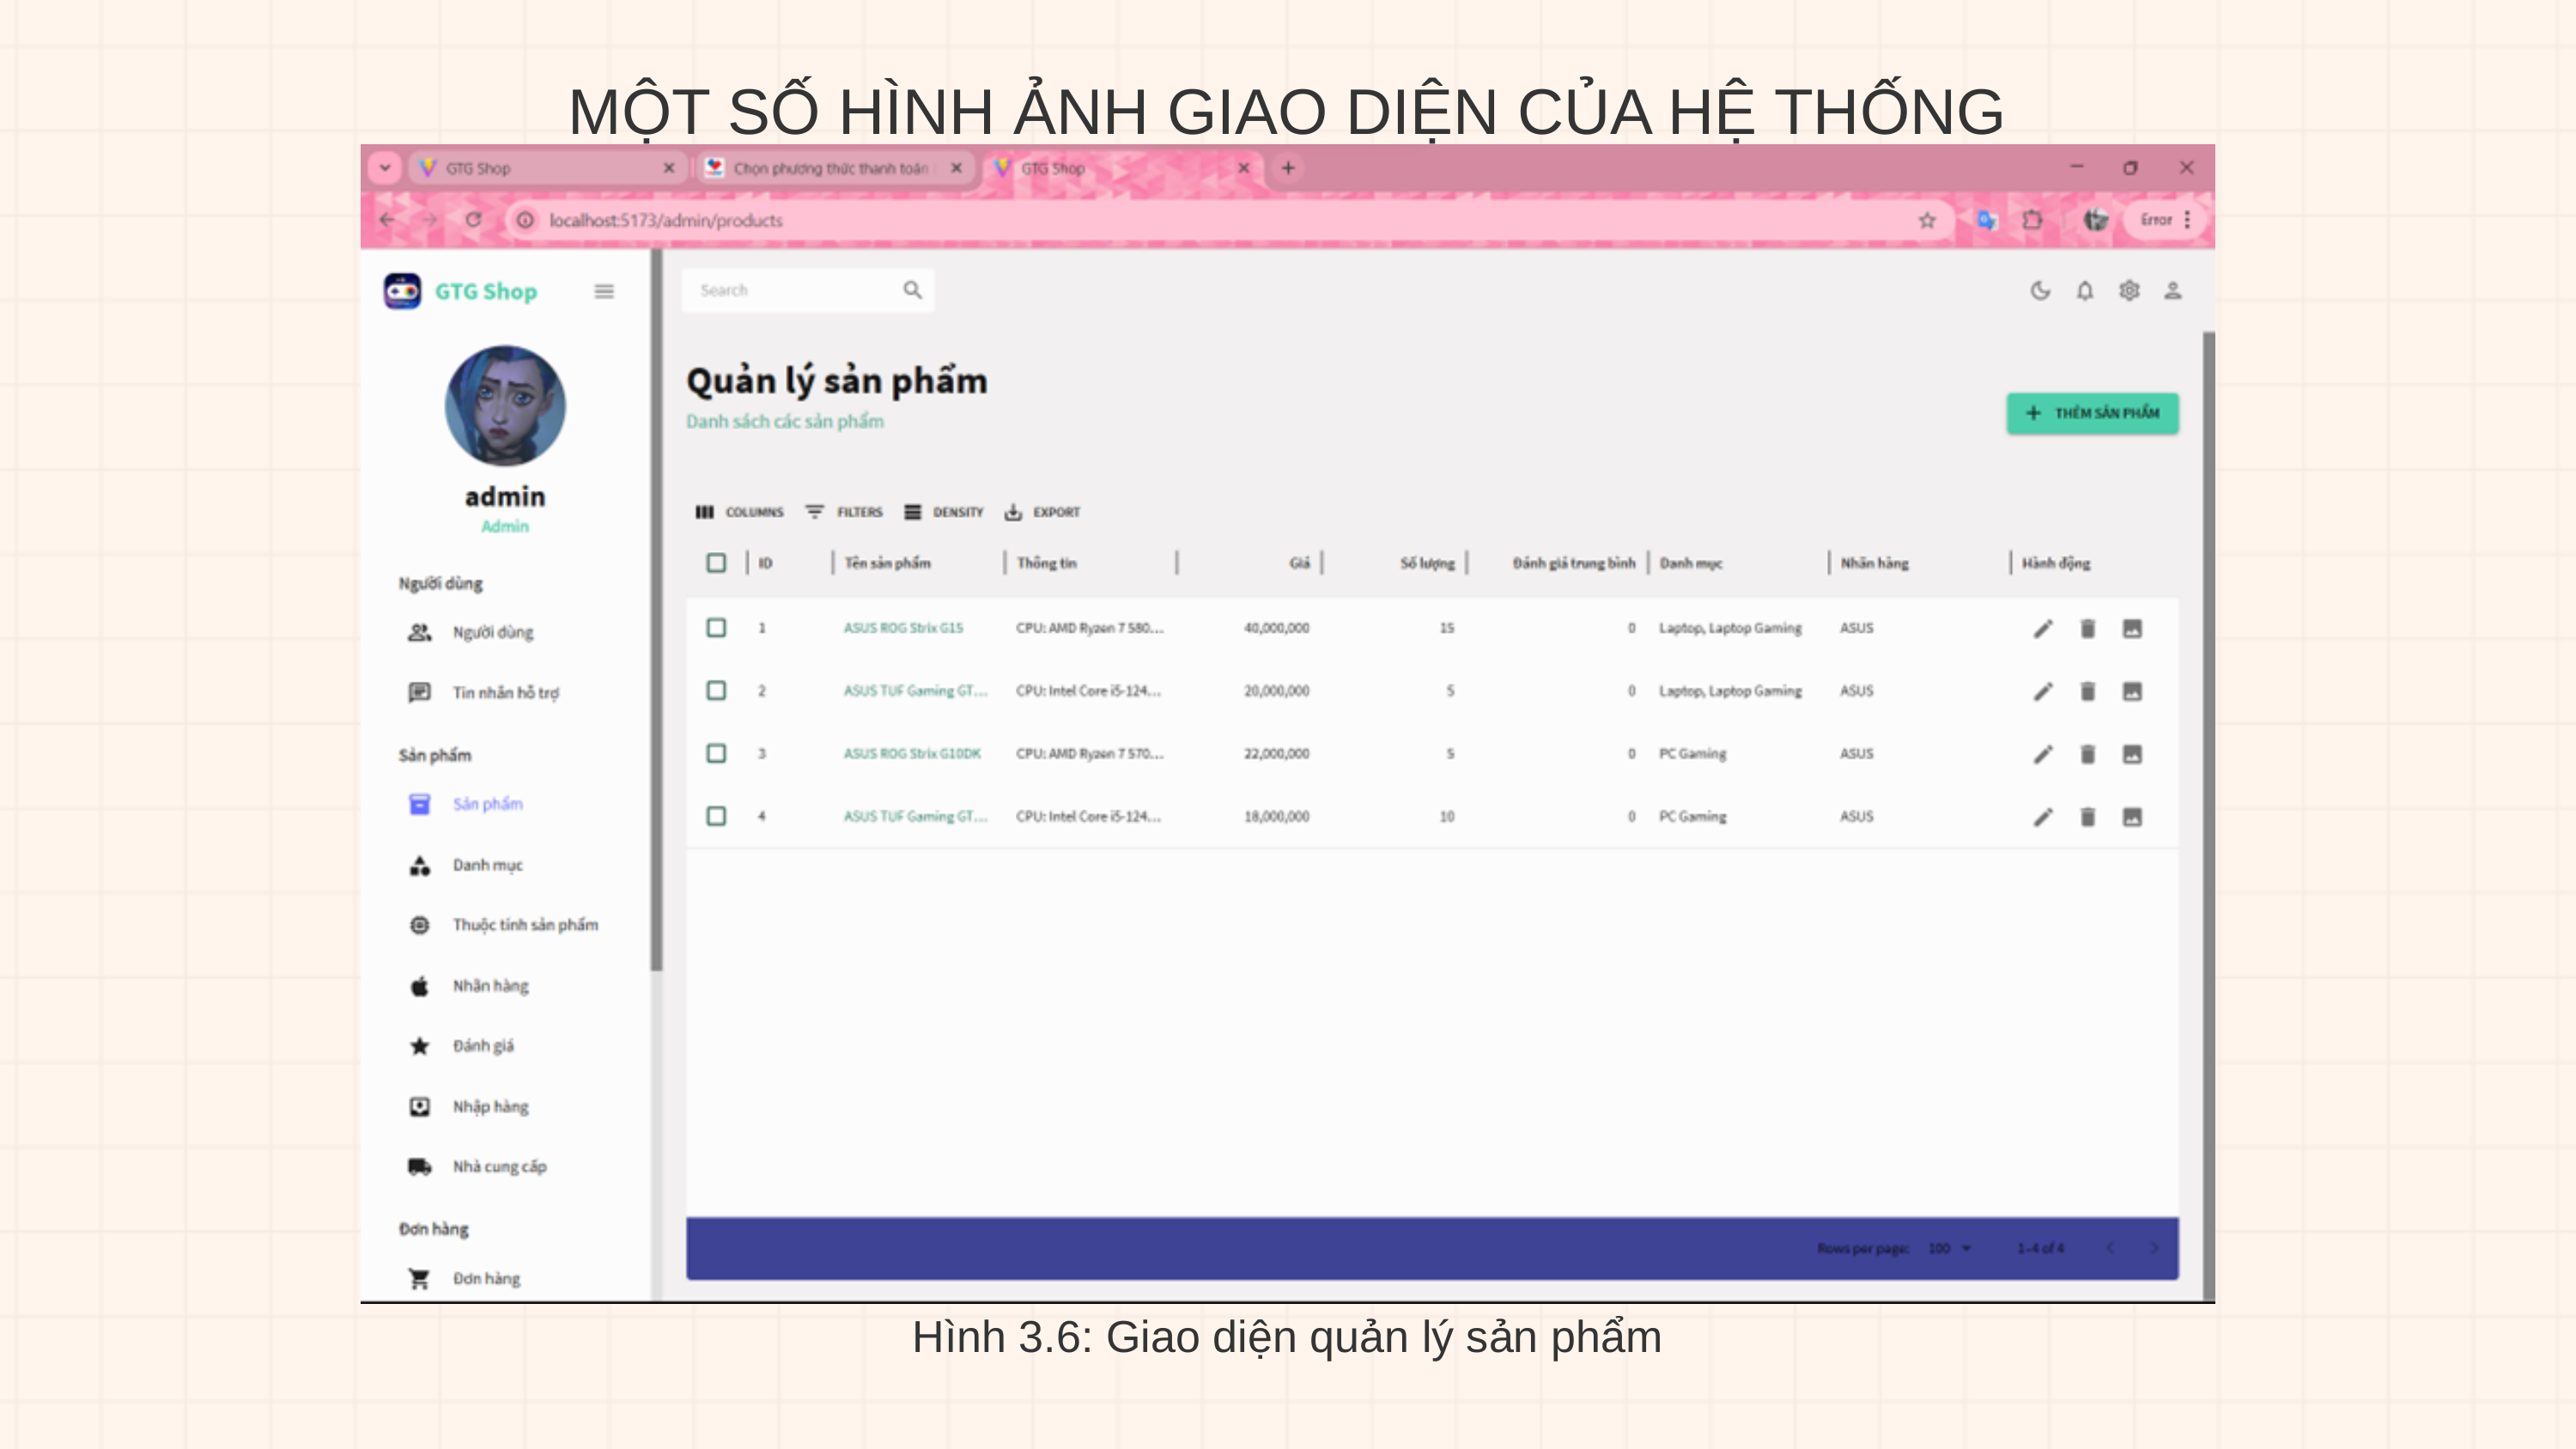

MỘT SỐ HÌNH ẢNH GIAO DIỆN CỦA HỆ THỐNG

Hình 3.6: Giao diện quản lý sản phẩm